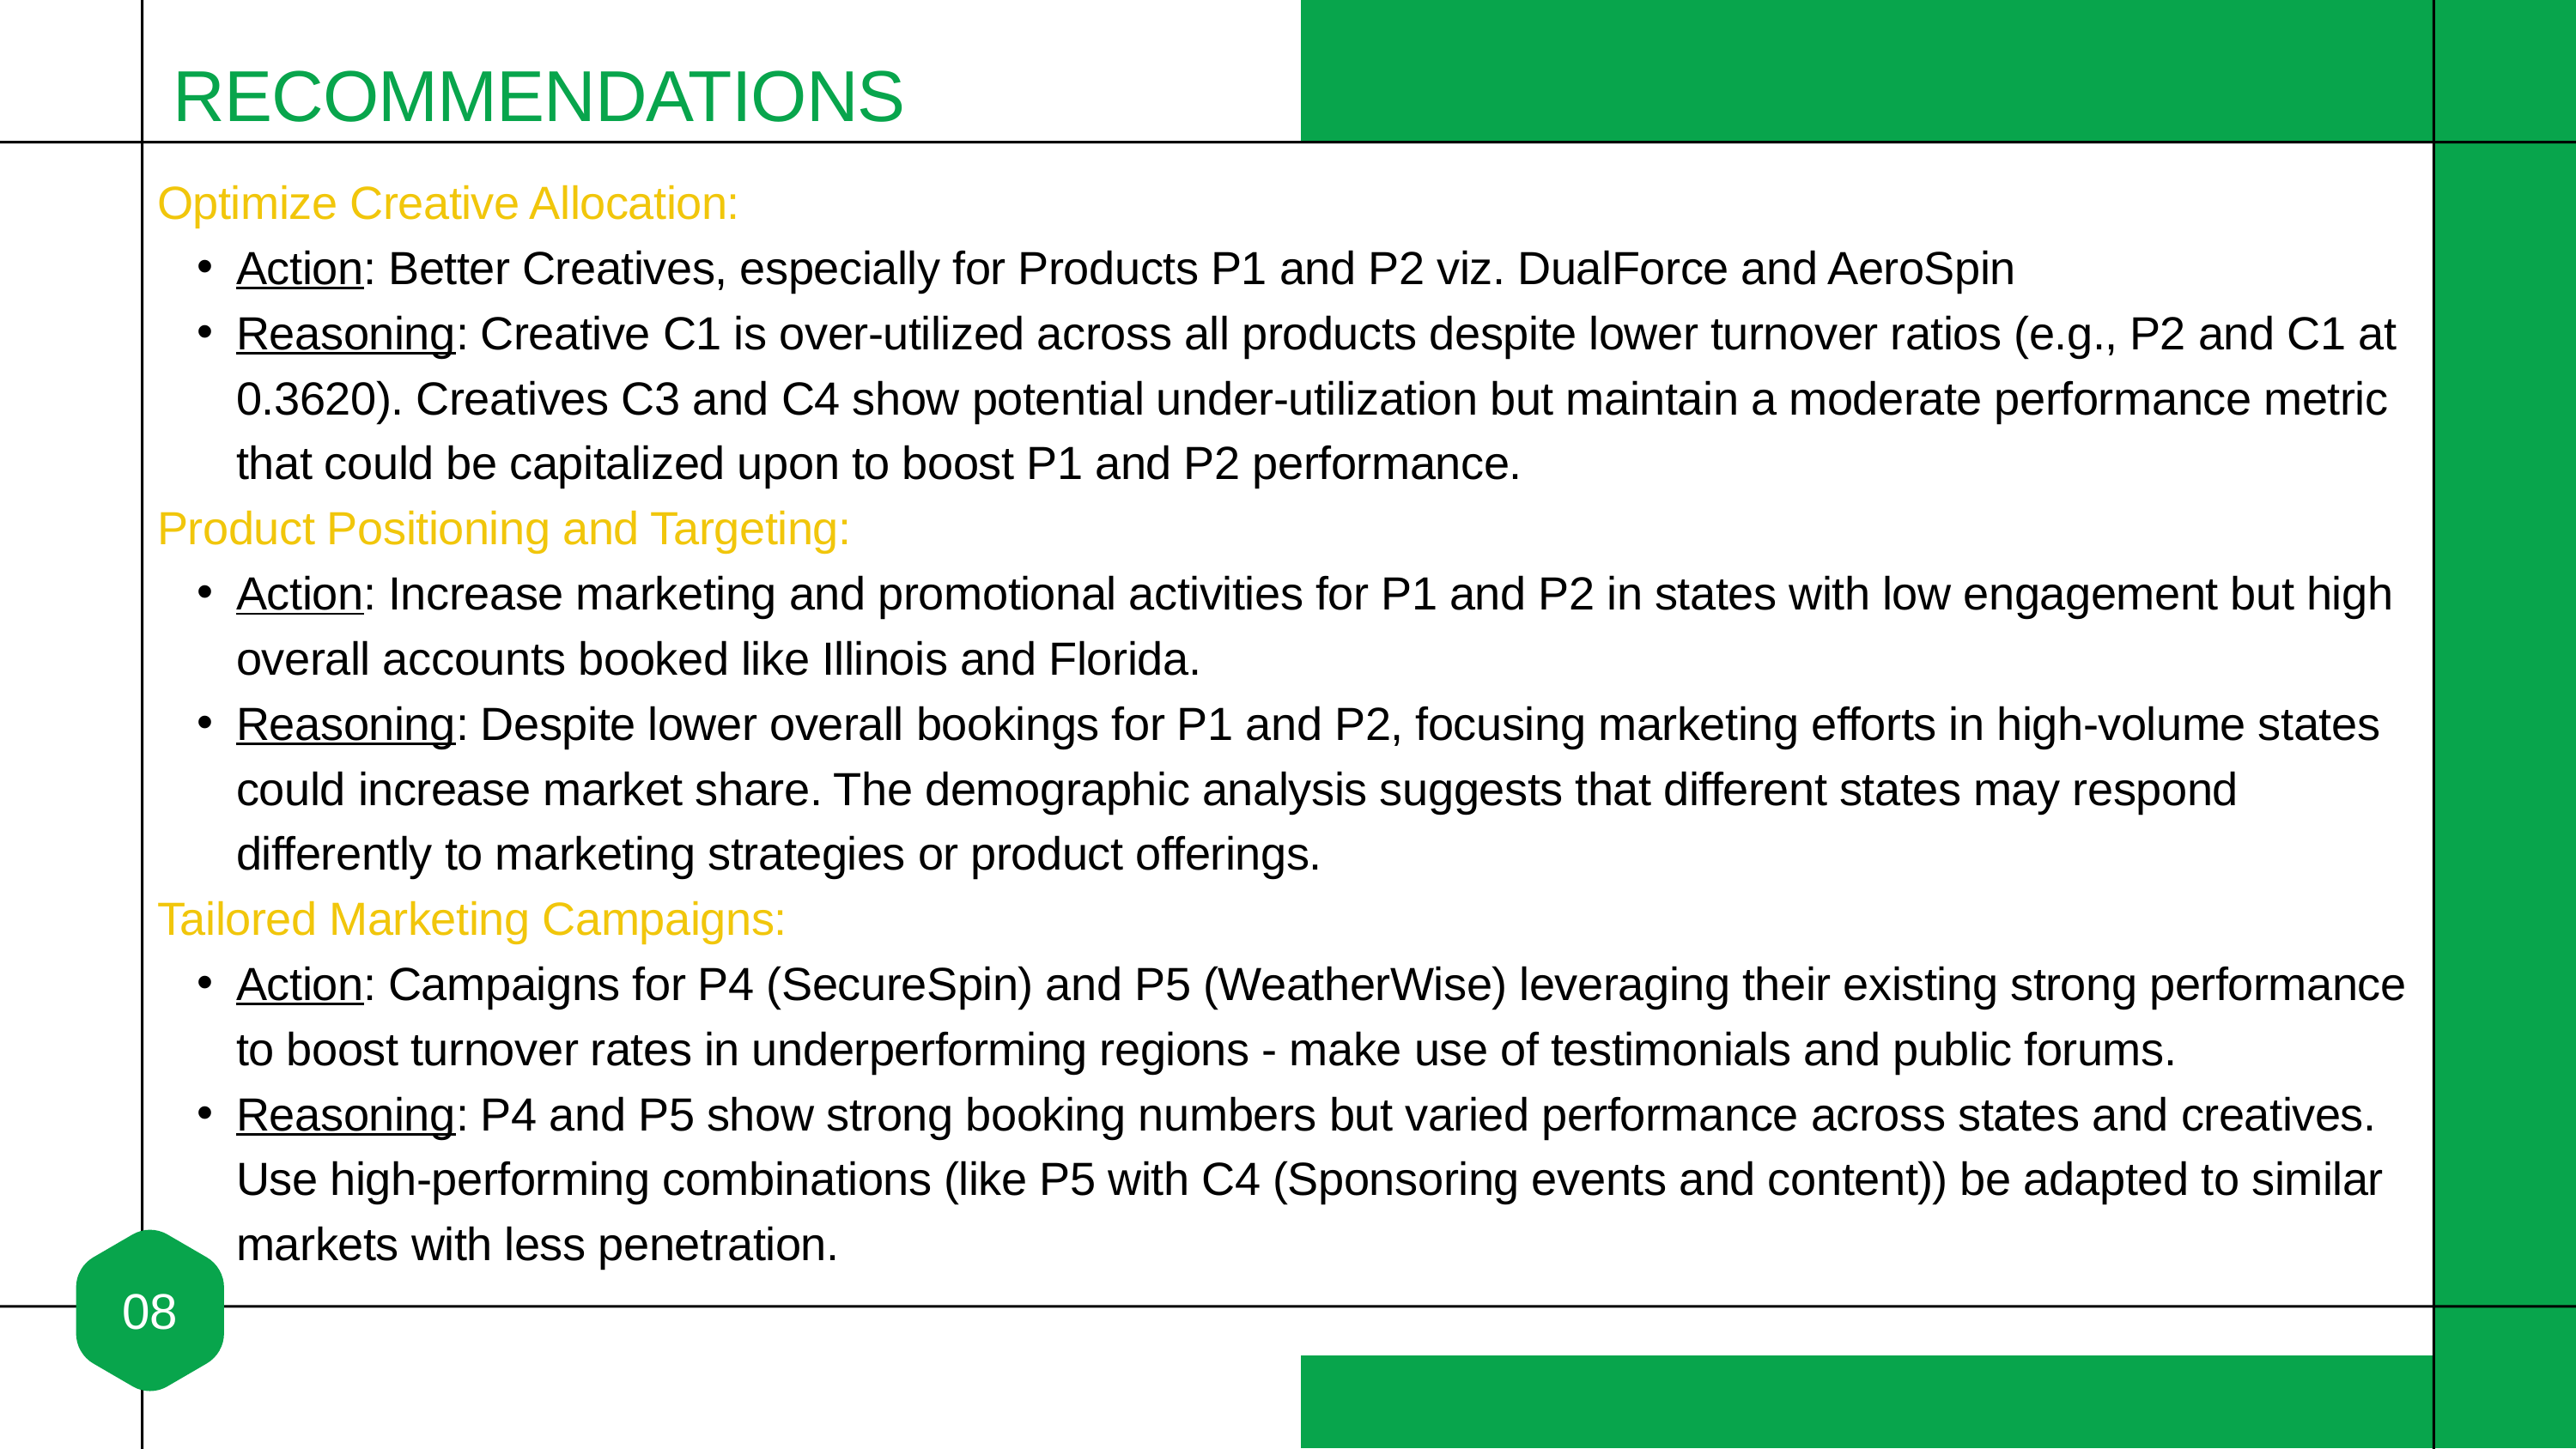

RECOMMENDATIONS

Optimize Creative Allocation:
Action: Better Creatives, especially for Products P1 and P2 viz. DualForce and AeroSpin
Reasoning: Creative C1 is over-utilized across all products despite lower turnover ratios (e.g., P2 and C1 at 0.3620). Creatives C3 and C4 show potential under-utilization but maintain a moderate performance metric that could be capitalized upon to boost P1 and P2 performance.
Product Positioning and Targeting:
Action: Increase marketing and promotional activities for P1 and P2 in states with low engagement but high overall accounts booked like Illinois and Florida.
Reasoning: Despite lower overall bookings for P1 and P2, focusing marketing efforts in high-volume states could increase market share. The demographic analysis suggests that different states may respond differently to marketing strategies or product offerings.
Tailored Marketing Campaigns:
Action: Campaigns for P4 (SecureSpin) and P5 (WeatherWise) leveraging their existing strong performance to boost turnover rates in underperforming regions - make use of testimonials and public forums.
Reasoning: P4 and P5 show strong booking numbers but varied performance across states and creatives. Use high-performing combinations (like P5 with C4 (Sponsoring events and content)) be adapted to similar markets with less penetration.

08